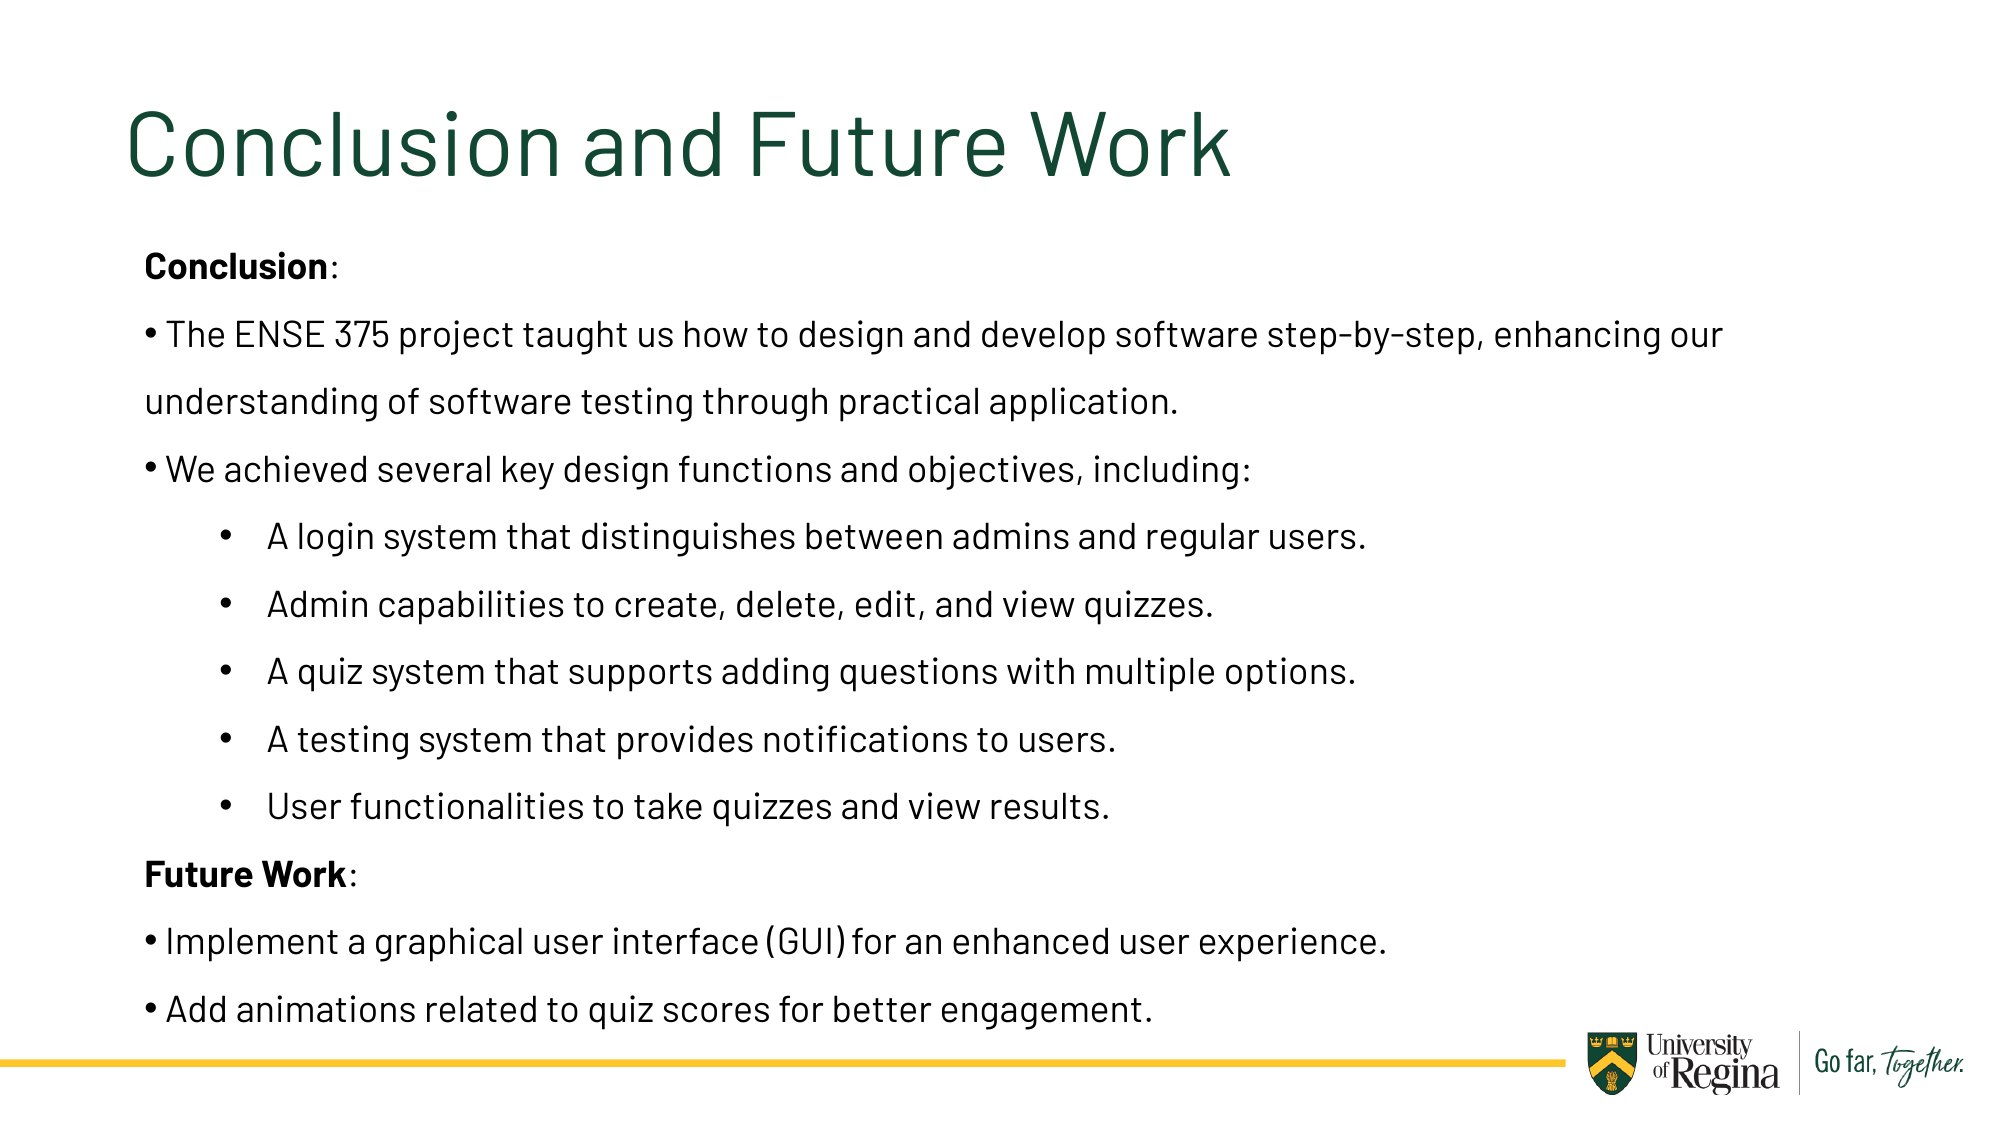

Conclusion and Future Work
Conclusion:
 The ENSE 375 project taught us how to design and develop software step-by-step, enhancing our understanding of software testing through practical application.
 We achieved several key design functions and objectives, including:
A login system that distinguishes between admins and regular users.
Admin capabilities to create, delete, edit, and view quizzes.
A quiz system that supports adding questions with multiple options.
A testing system that provides notifications to users.
User functionalities to take quizzes and view results.
Future Work:
 Implement a graphical user interface (GUI) for an enhanced user experience.
 Add animations related to quiz scores for better engagement.